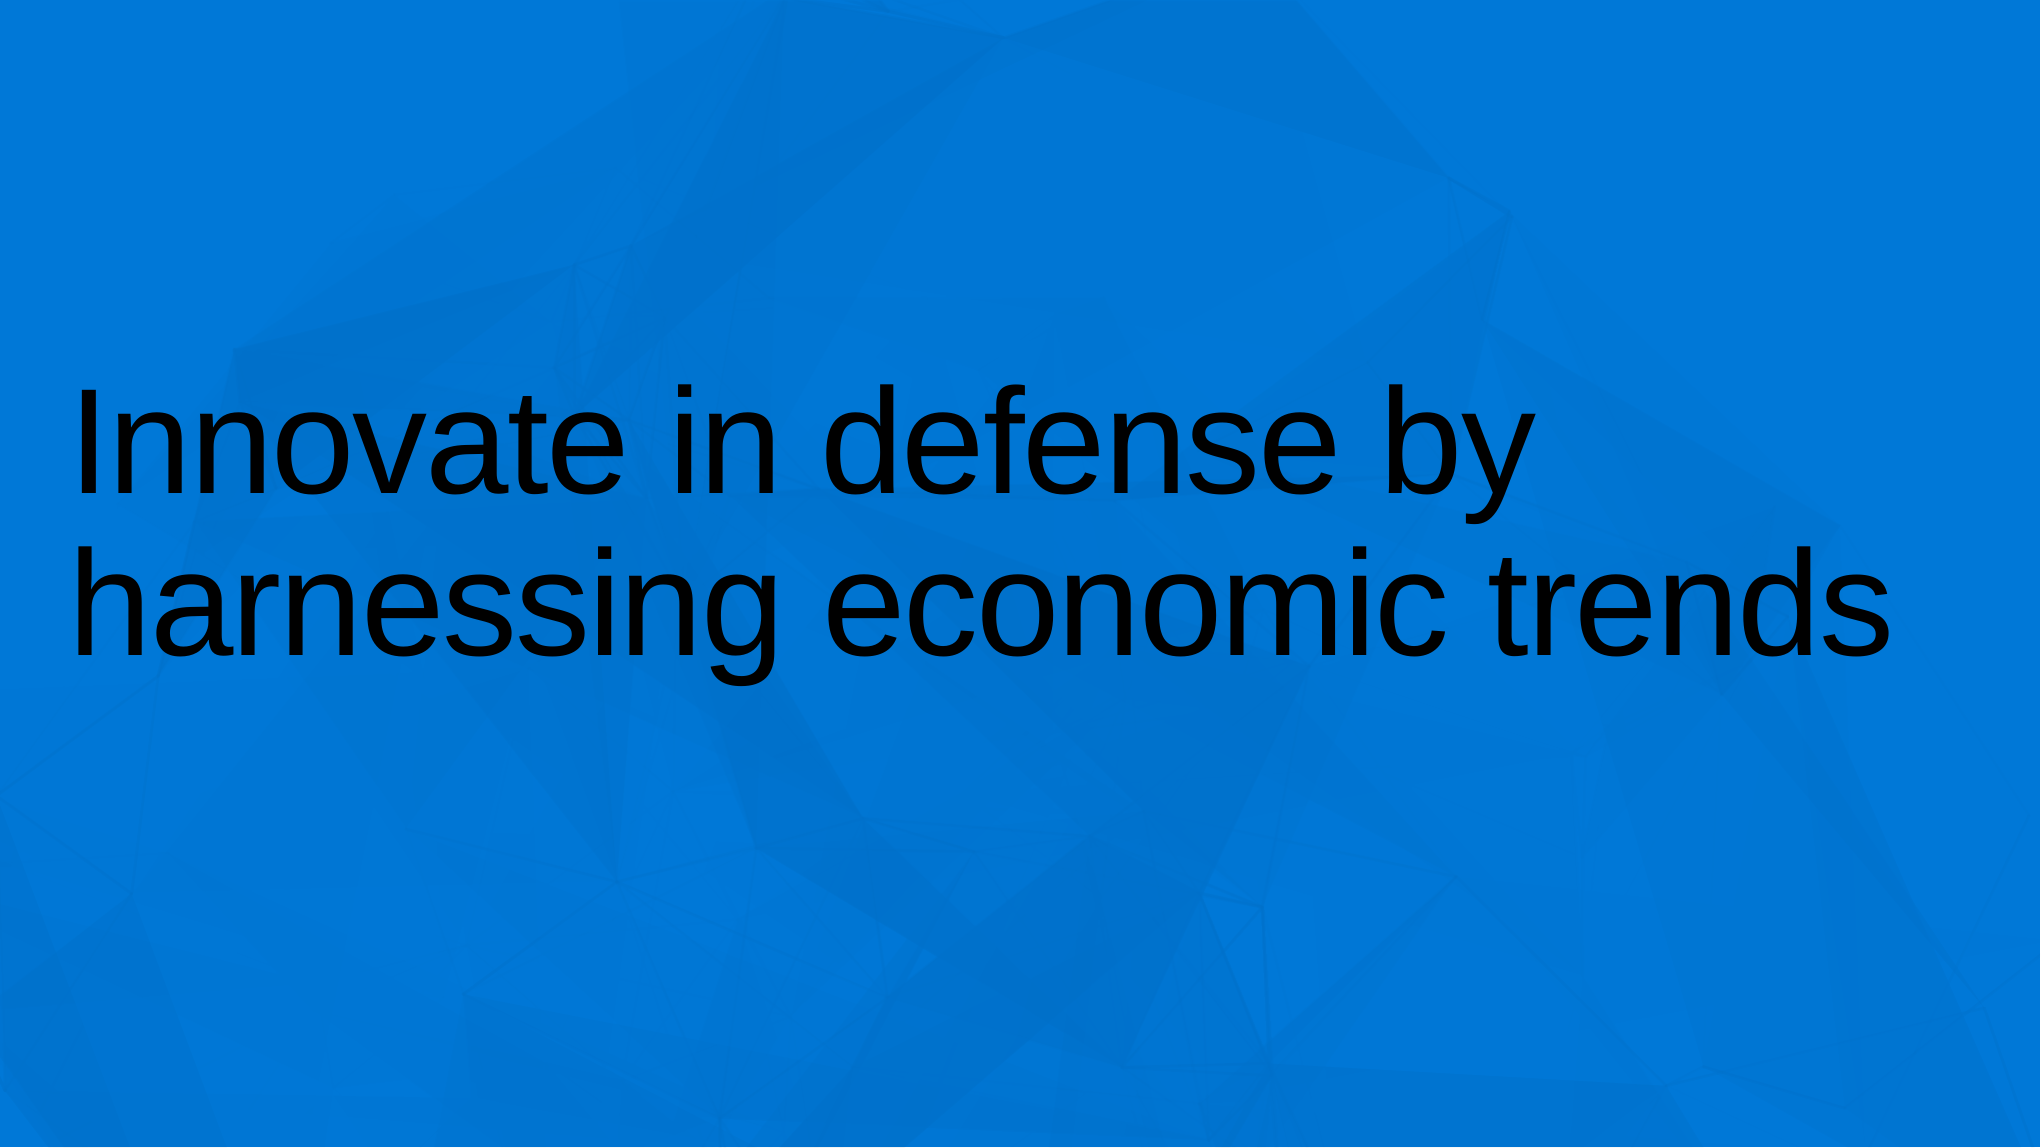

# Innovate in defense by harnessing economic trends